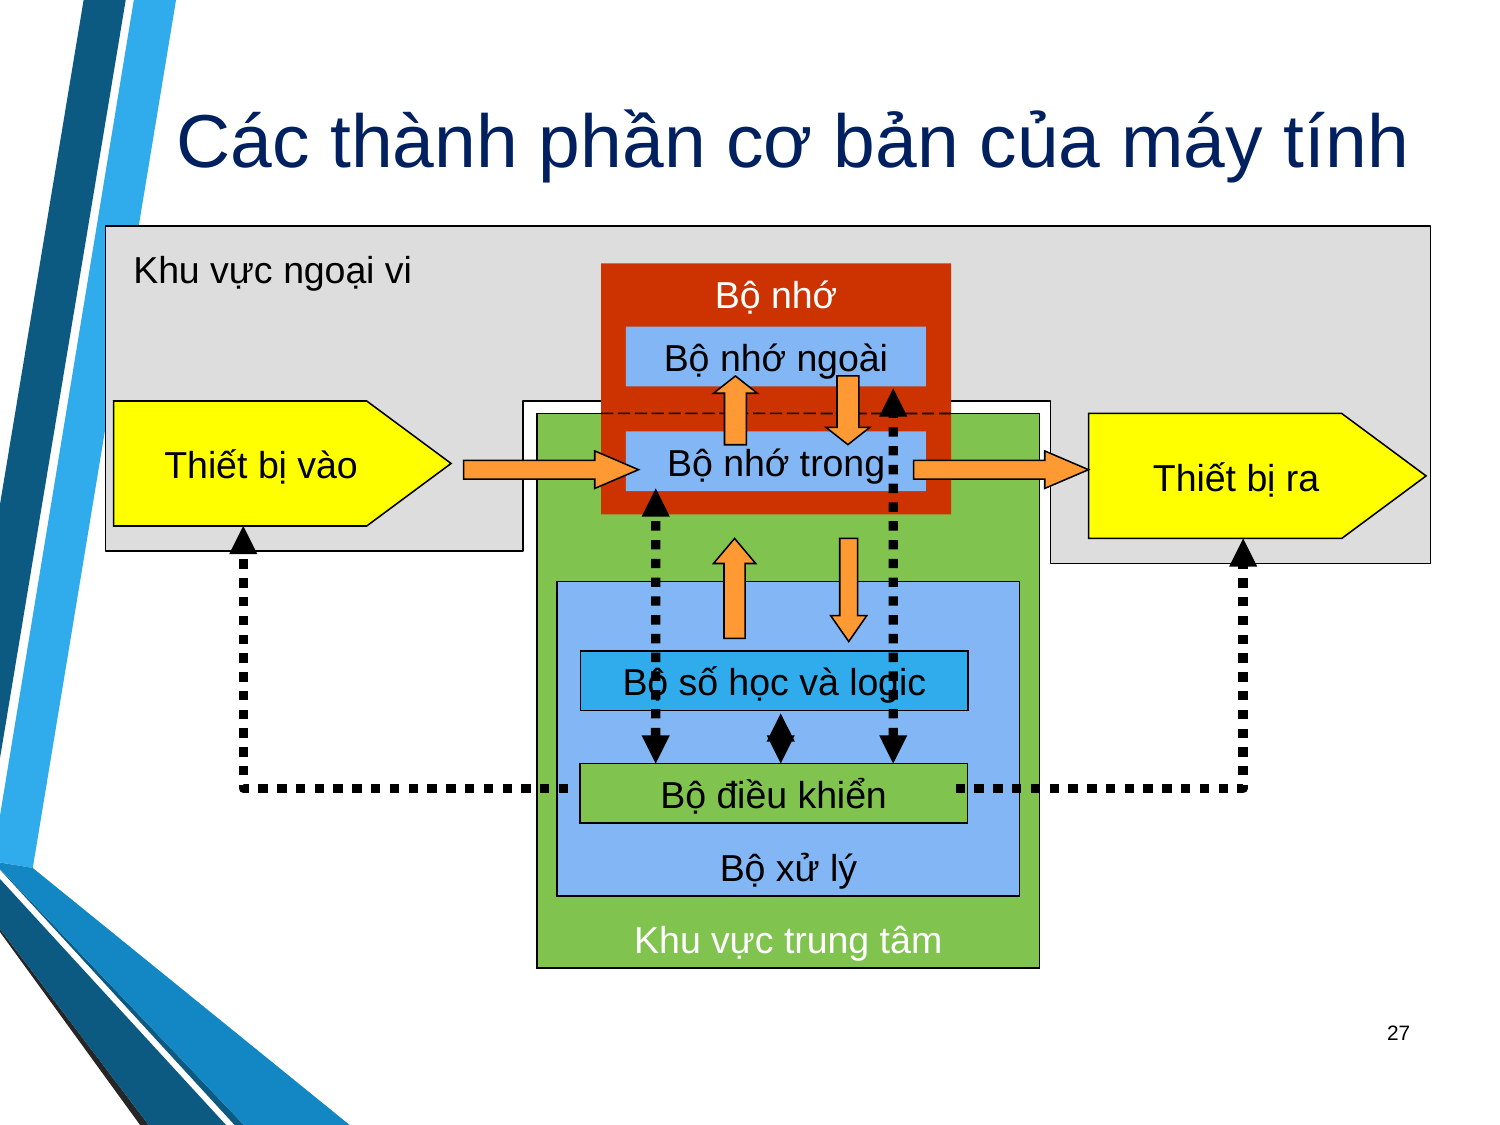

# Các thành phần cơ bản của máy tính

Khu vực ngoại vi
Bộ nhớ

Bộ nhớ ngoài

Thiết bị vào

Khu vực trung tâm

Thiết bị ra
Bộ nhớ trong

Bộ xử lý
Bộ số học và logic

Bộ điều khiển
27